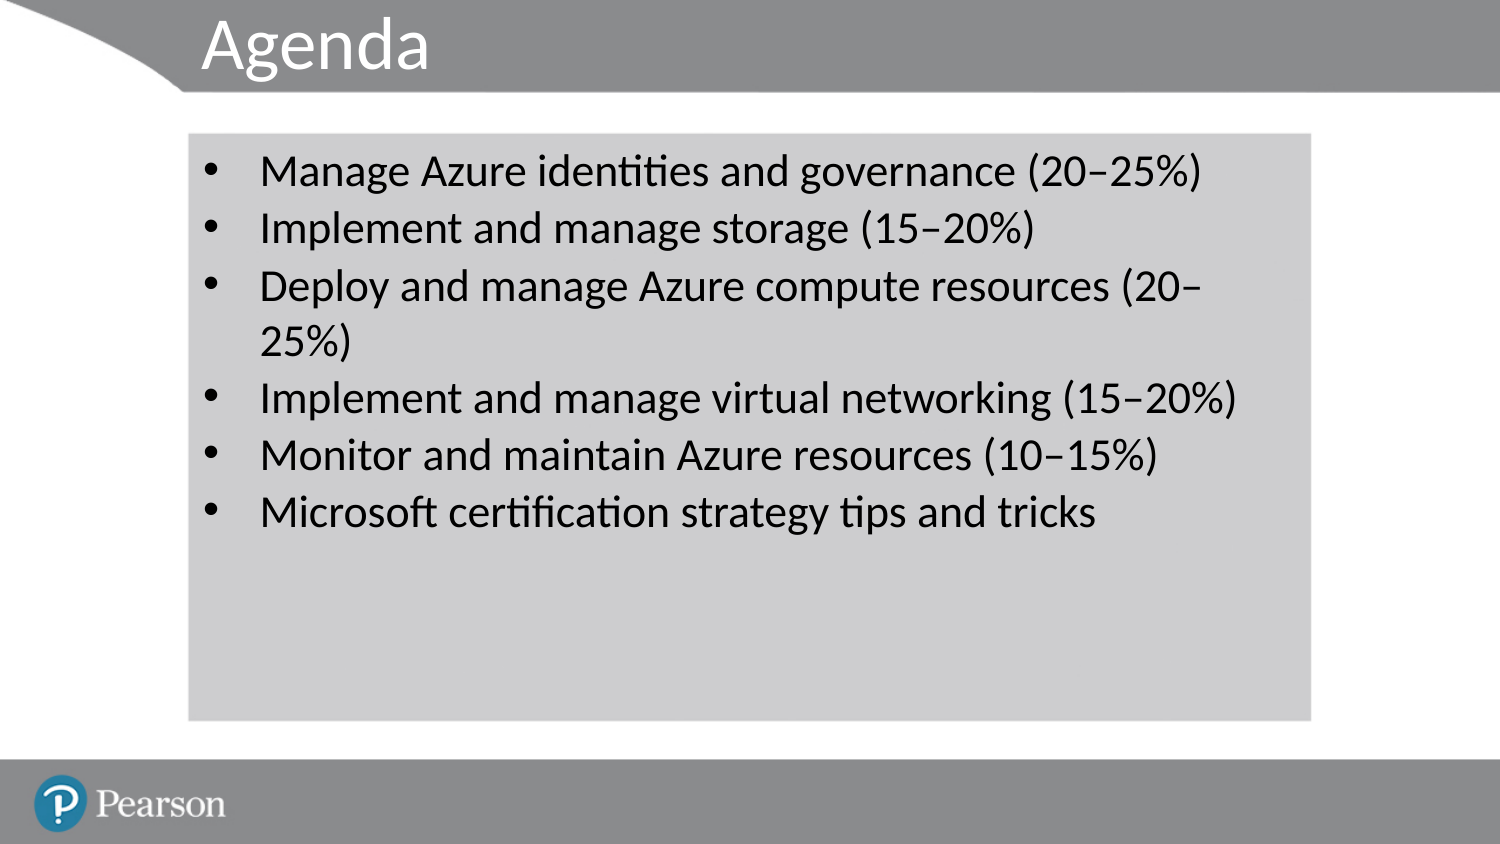

# Agenda
Manage Azure identities and governance (20–25%)
Implement and manage storage (15–20%)
Deploy and manage Azure compute resources (20–25%)
Implement and manage virtual networking (15–20%)
Monitor and maintain Azure resources (10–15%)
Microsoft certification strategy tips and tricks